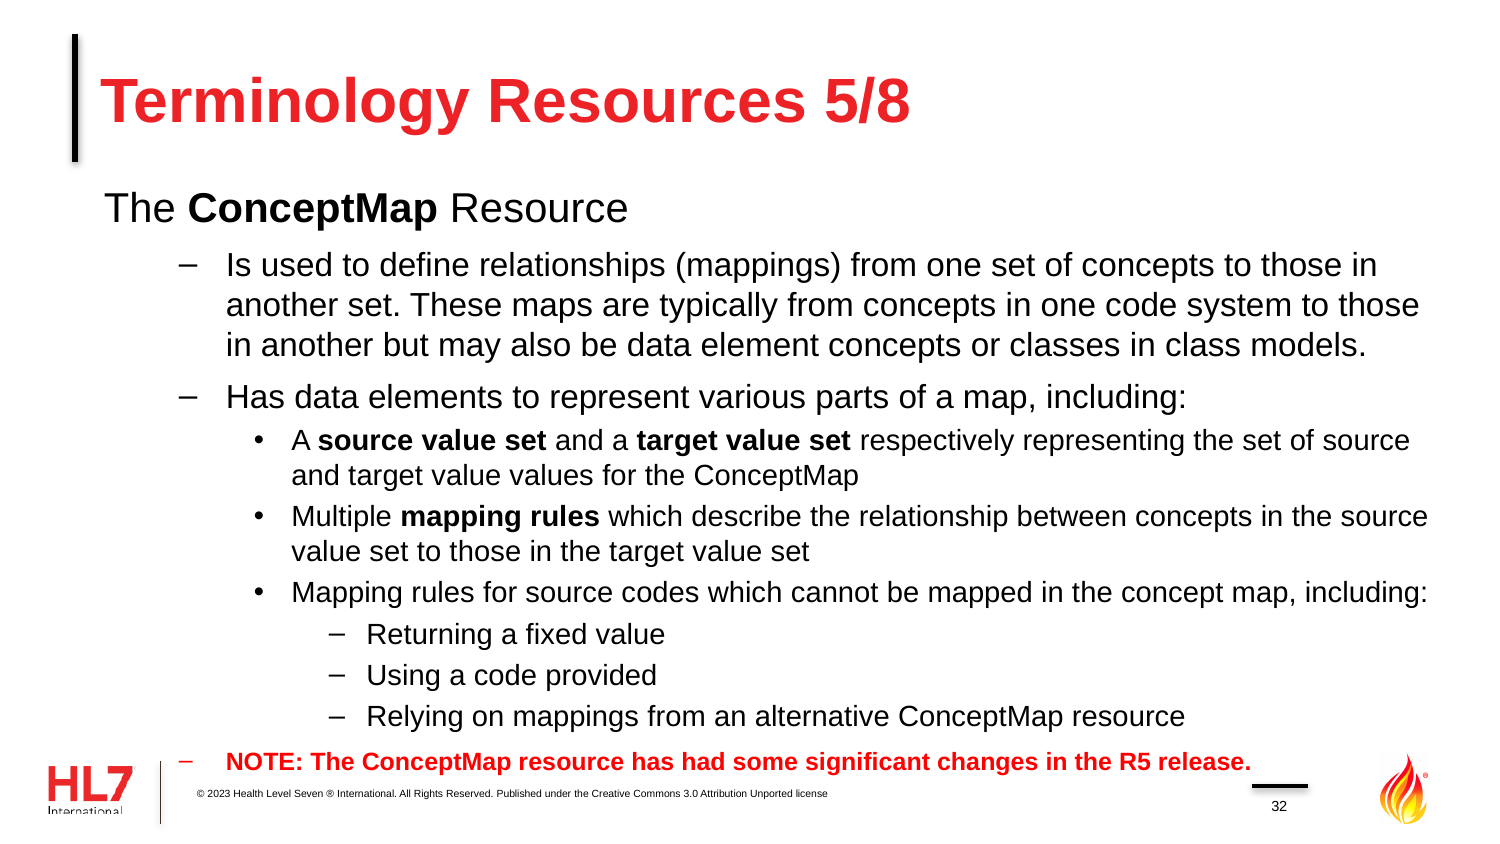

# Terminology Resources 5/8
The ConceptMap Resource
Is used to define relationships (mappings) from one set of concepts to those in another set. These maps are typically from concepts in one code system to those in another but may also be data element concepts or classes in class models.
Has data elements to represent various parts of a map, including:
A source value set and a target value set respectively representing the set of source and target value values for the ConceptMap
Multiple mapping rules which describe the relationship between concepts in the source value set to those in the target value set
Mapping rules for source codes which cannot be mapped in the concept map, including:
Returning a fixed value
Using a code provided
Relying on mappings from an alternative ConceptMap resource
NOTE: The ConceptMap resource has had some significant changes in the R5 release.

© 2023 Health Level Seven ® International. All Rights Reserved. Published under the Creative Commons 3.0 Attribution Unported license

32